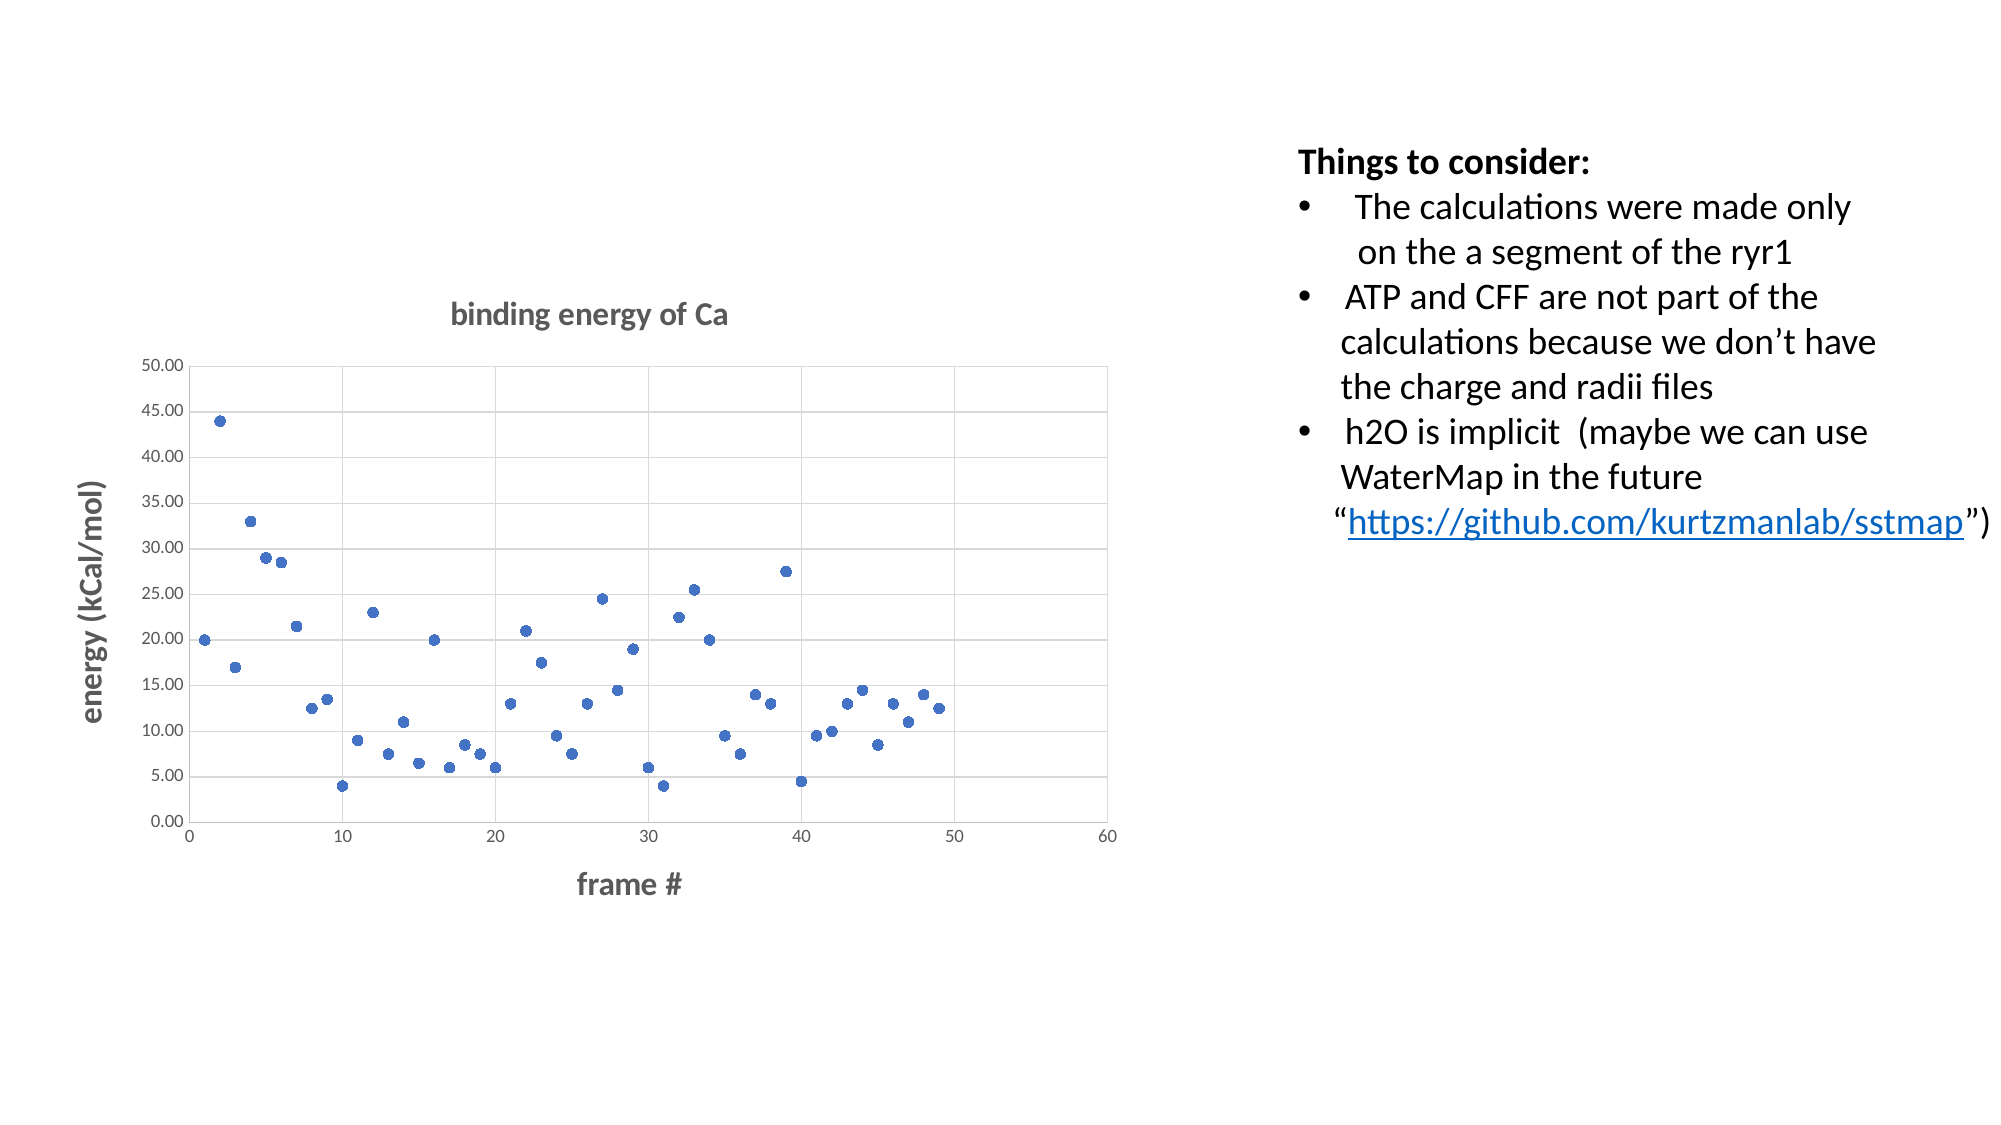

Things to consider:
The calculations were made only
       on the a segment of the ryr1
ATP and CFF are not part of the
     calculations because we don’t have
     the charge and radii files
h2O is implicit  (maybe we can use
     WaterMap in the future
    “https://github.com/kurtzmanlab/sstmap”)

### Chart: binding energy of Ca

| Category |  |
|---|---|